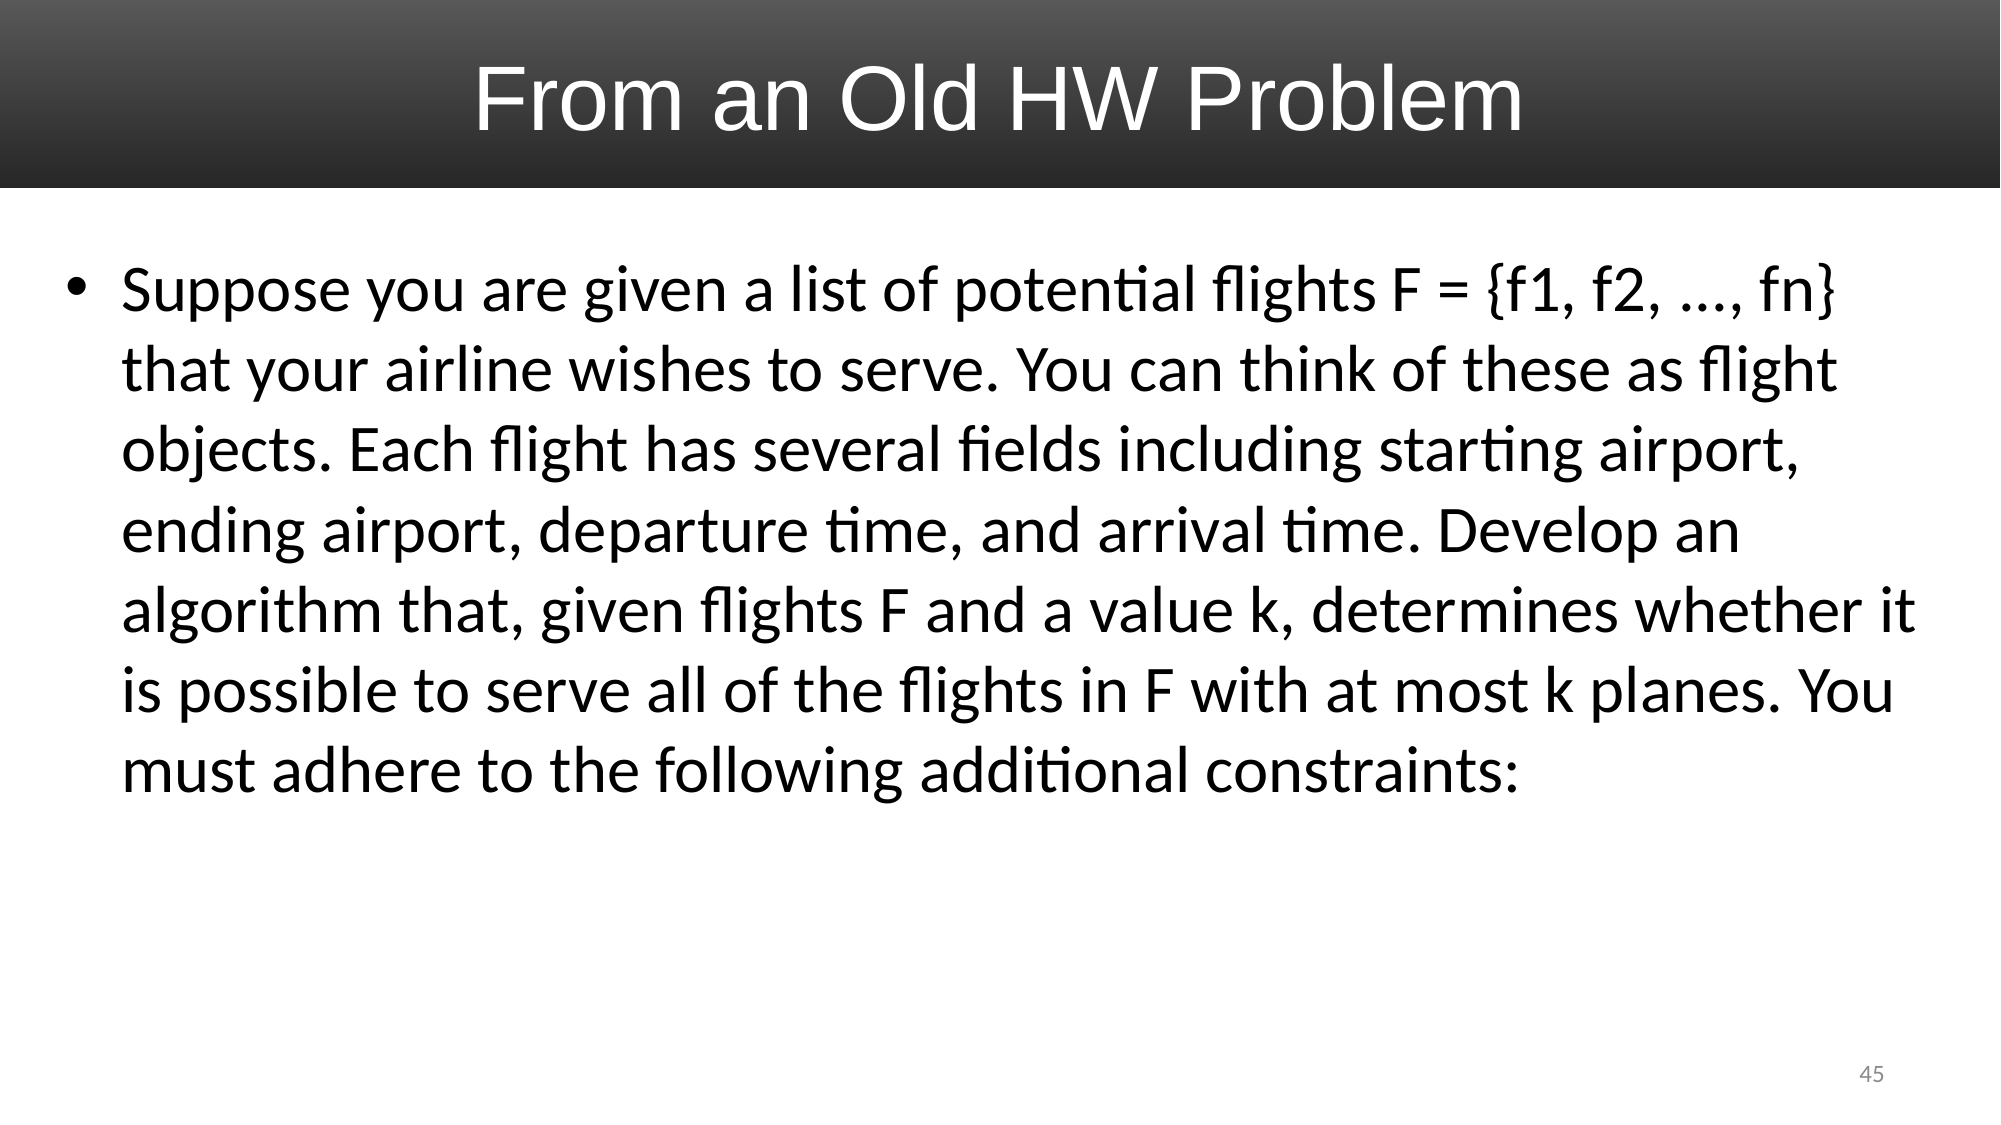

# From an Old HW Problem
Suppose you are given a list of potential flights F = {f1, f2, ..., fn} that your airline wishes to serve. You can think of these as flight objects. Each flight has several fields including starting airport, ending airport, departure time, and arrival time. Develop an algorithm that, given flights F and a value k, determines whether it is possible to serve all of the flights in F with at most k planes. You must adhere to the following additional constraints:

45